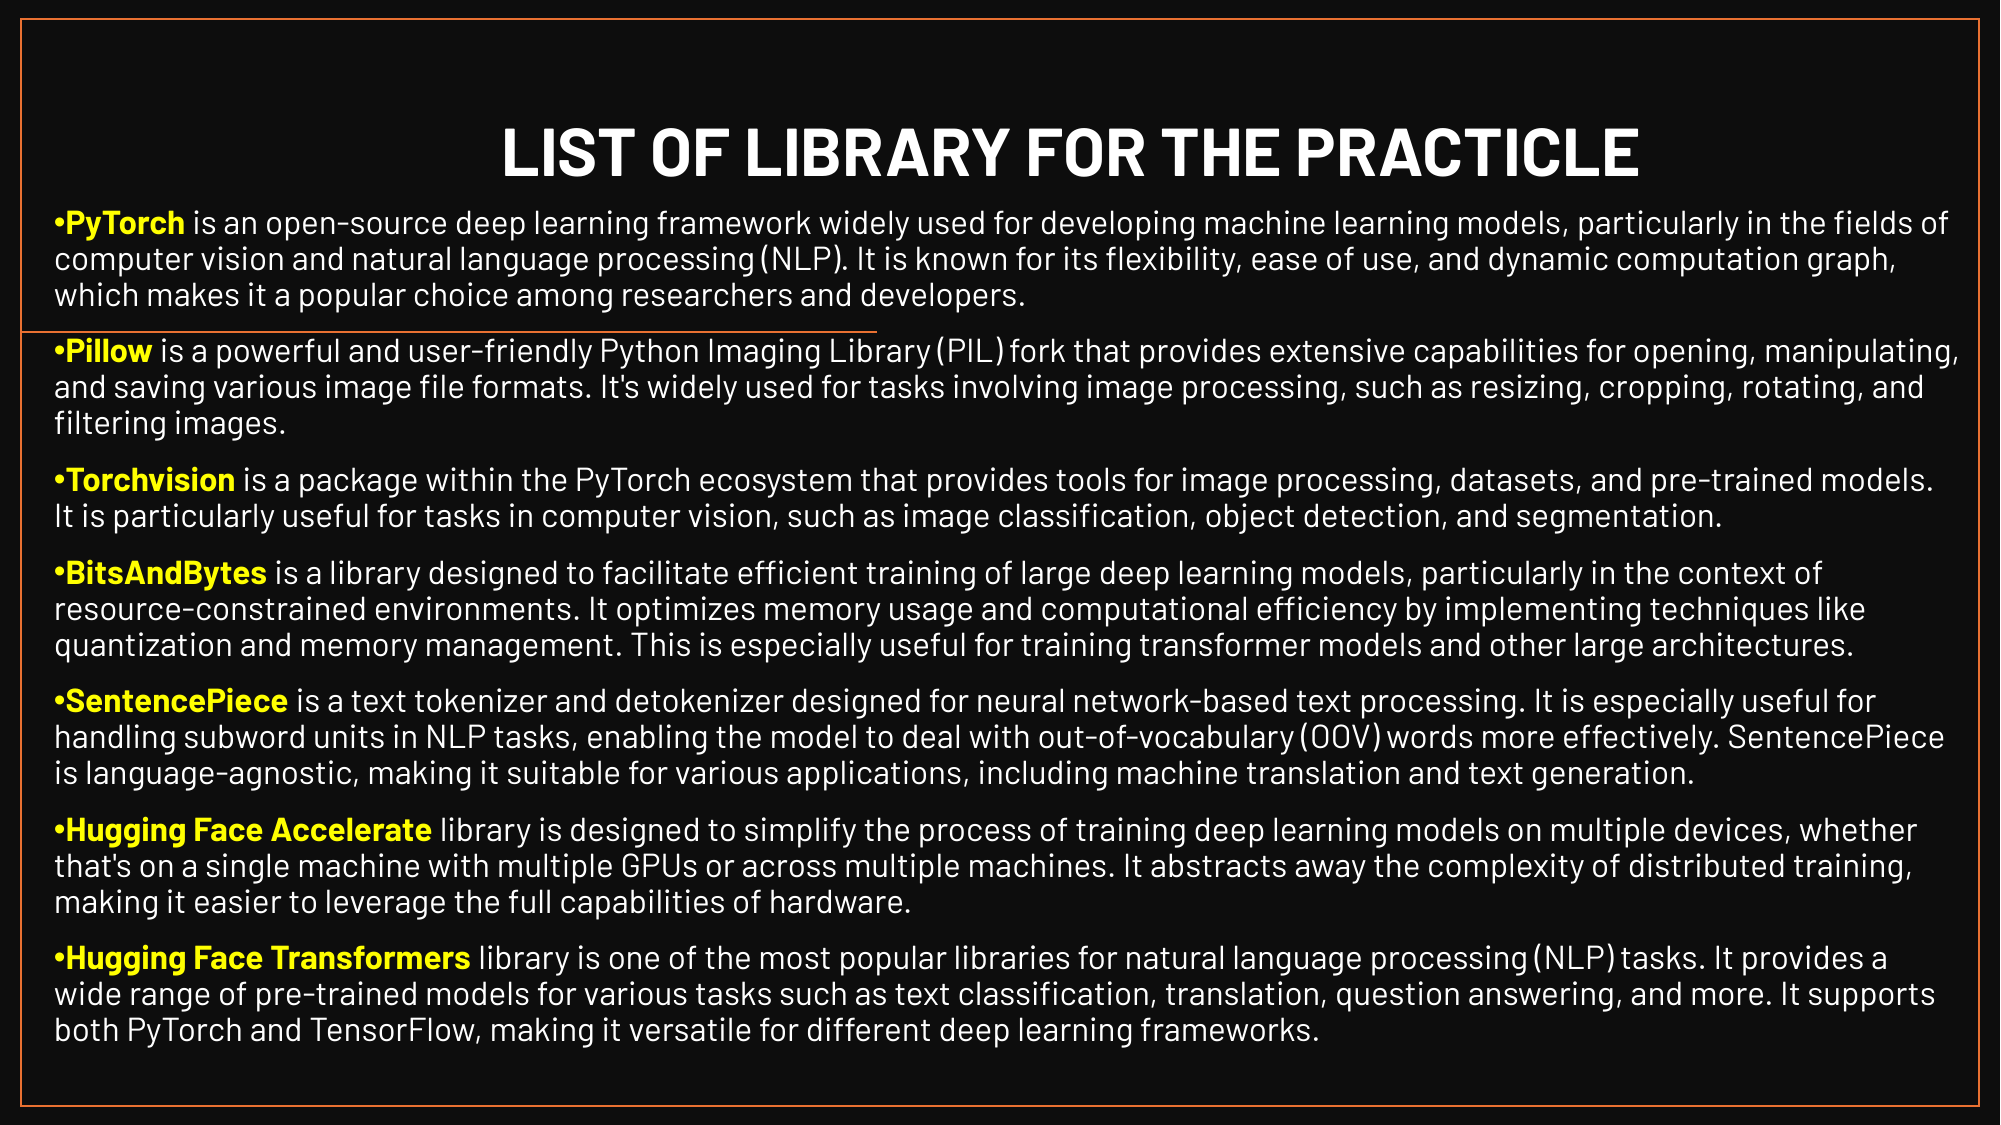

# LIST OF LIBRARY FOR THE PRACTICLE
PyTorch is an open-source deep learning framework widely used for developing machine learning models, particularly in the fields of computer vision and natural language processing (NLP). It is known for its flexibility, ease of use, and dynamic computation graph, which makes it a popular choice among researchers and developers.
Pillow is a powerful and user-friendly Python Imaging Library (PIL) fork that provides extensive capabilities for opening, manipulating, and saving various image file formats. It's widely used for tasks involving image processing, such as resizing, cropping, rotating, and filtering images.
Torchvision is a package within the PyTorch ecosystem that provides tools for image processing, datasets, and pre-trained models. It is particularly useful for tasks in computer vision, such as image classification, object detection, and segmentation.
BitsAndBytes is a library designed to facilitate efficient training of large deep learning models, particularly in the context of resource-constrained environments. It optimizes memory usage and computational efficiency by implementing techniques like quantization and memory management. This is especially useful for training transformer models and other large architectures.
SentencePiece is a text tokenizer and detokenizer designed for neural network-based text processing. It is especially useful for handling subword units in NLP tasks, enabling the model to deal with out-of-vocabulary (OOV) words more effectively. SentencePiece is language-agnostic, making it suitable for various applications, including machine translation and text generation.
Hugging Face Accelerate library is designed to simplify the process of training deep learning models on multiple devices, whether that's on a single machine with multiple GPUs or across multiple machines. It abstracts away the complexity of distributed training, making it easier to leverage the full capabilities of hardware.
Hugging Face Transformers library is one of the most popular libraries for natural language processing (NLP) tasks. It provides a wide range of pre-trained models for various tasks such as text classification, translation, question answering, and more. It supports both PyTorch and TensorFlow, making it versatile for different deep learning frameworks.